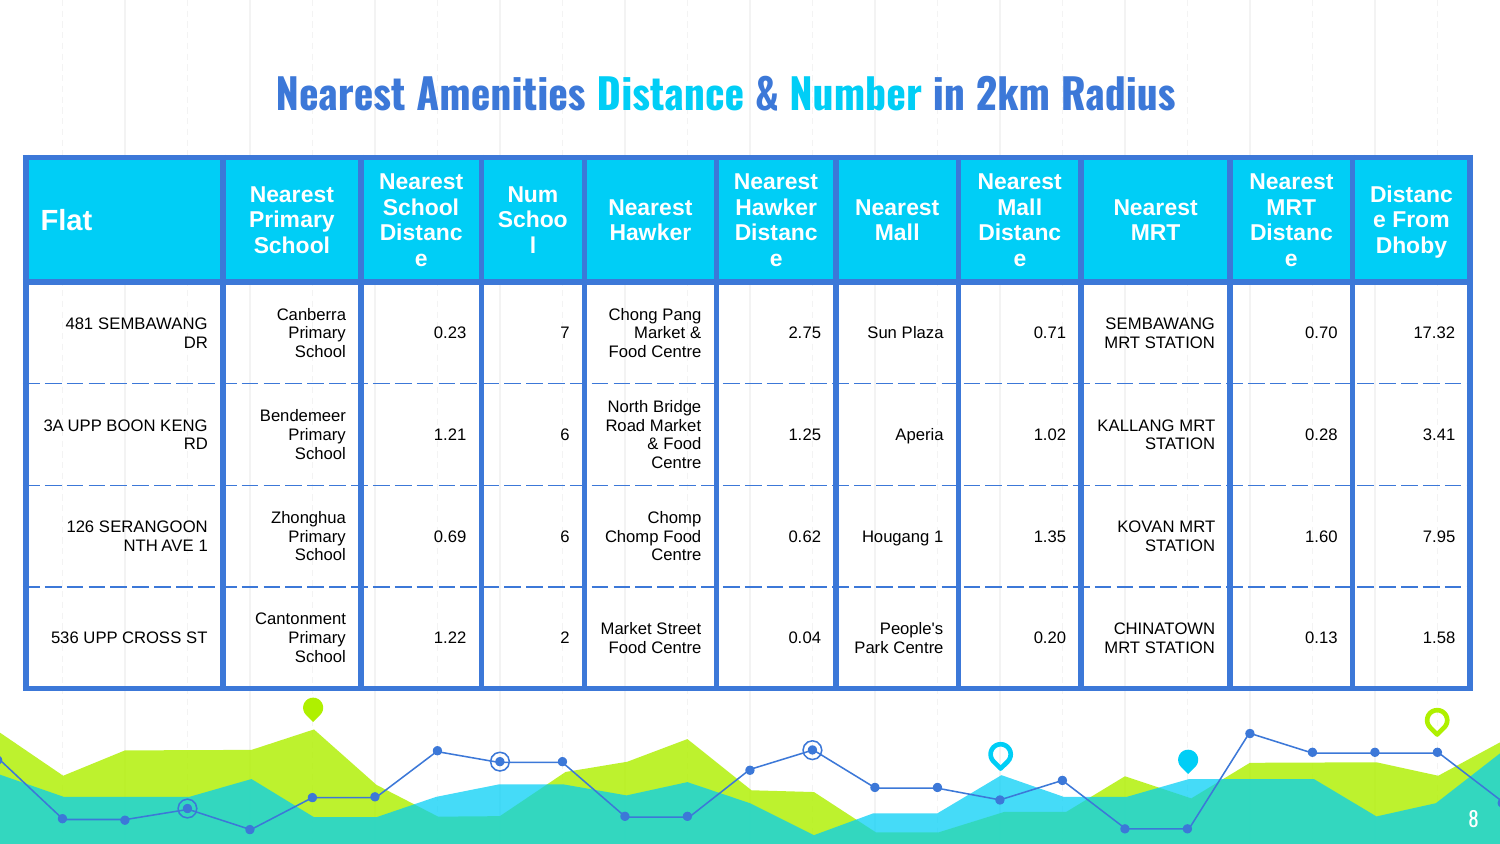

# Nearest Amenities Distance & Number in 2km Radius
| Flat | Nearest Primary School | Nearest School Distance | Num School | Nearest Hawker | Nearest Hawker Distance | Nearest Mall | Nearest Mall Distance | Nearest MRT | Nearest MRT Distance | Distance From Dhoby |
| --- | --- | --- | --- | --- | --- | --- | --- | --- | --- | --- |
| 481 SEMBAWANG DR | Canberra Primary School | 0.23 | 7 | Chong Pang Market & Food Centre | 2.75 | Sun Plaza | 0.71 | SEMBAWANG MRT STATION | 0.70 | 17.32 |
| 3A UPP BOON KENG RD | Bendemeer Primary School | 1.21 | 6 | North Bridge Road Market & Food Centre | 1.25 | Aperia | 1.02 | KALLANG MRT STATION | 0.28 | 3.41 |
| 126 SERANGOON NTH AVE 1 | Zhonghua Primary School | 0.69 | 6 | Chomp Chomp Food Centre | 0.62 | Hougang 1 | 1.35 | KOVAN MRT STATION | 1.60 | 7.95 |
| 536 UPP CROSS ST | Cantonment Primary School | 1.22 | 2 | Market Street Food Centre | 0.04 | People's Park Centre | 0.20 | CHINATOWN MRT STATION | 0.13 | 1.58 |
8